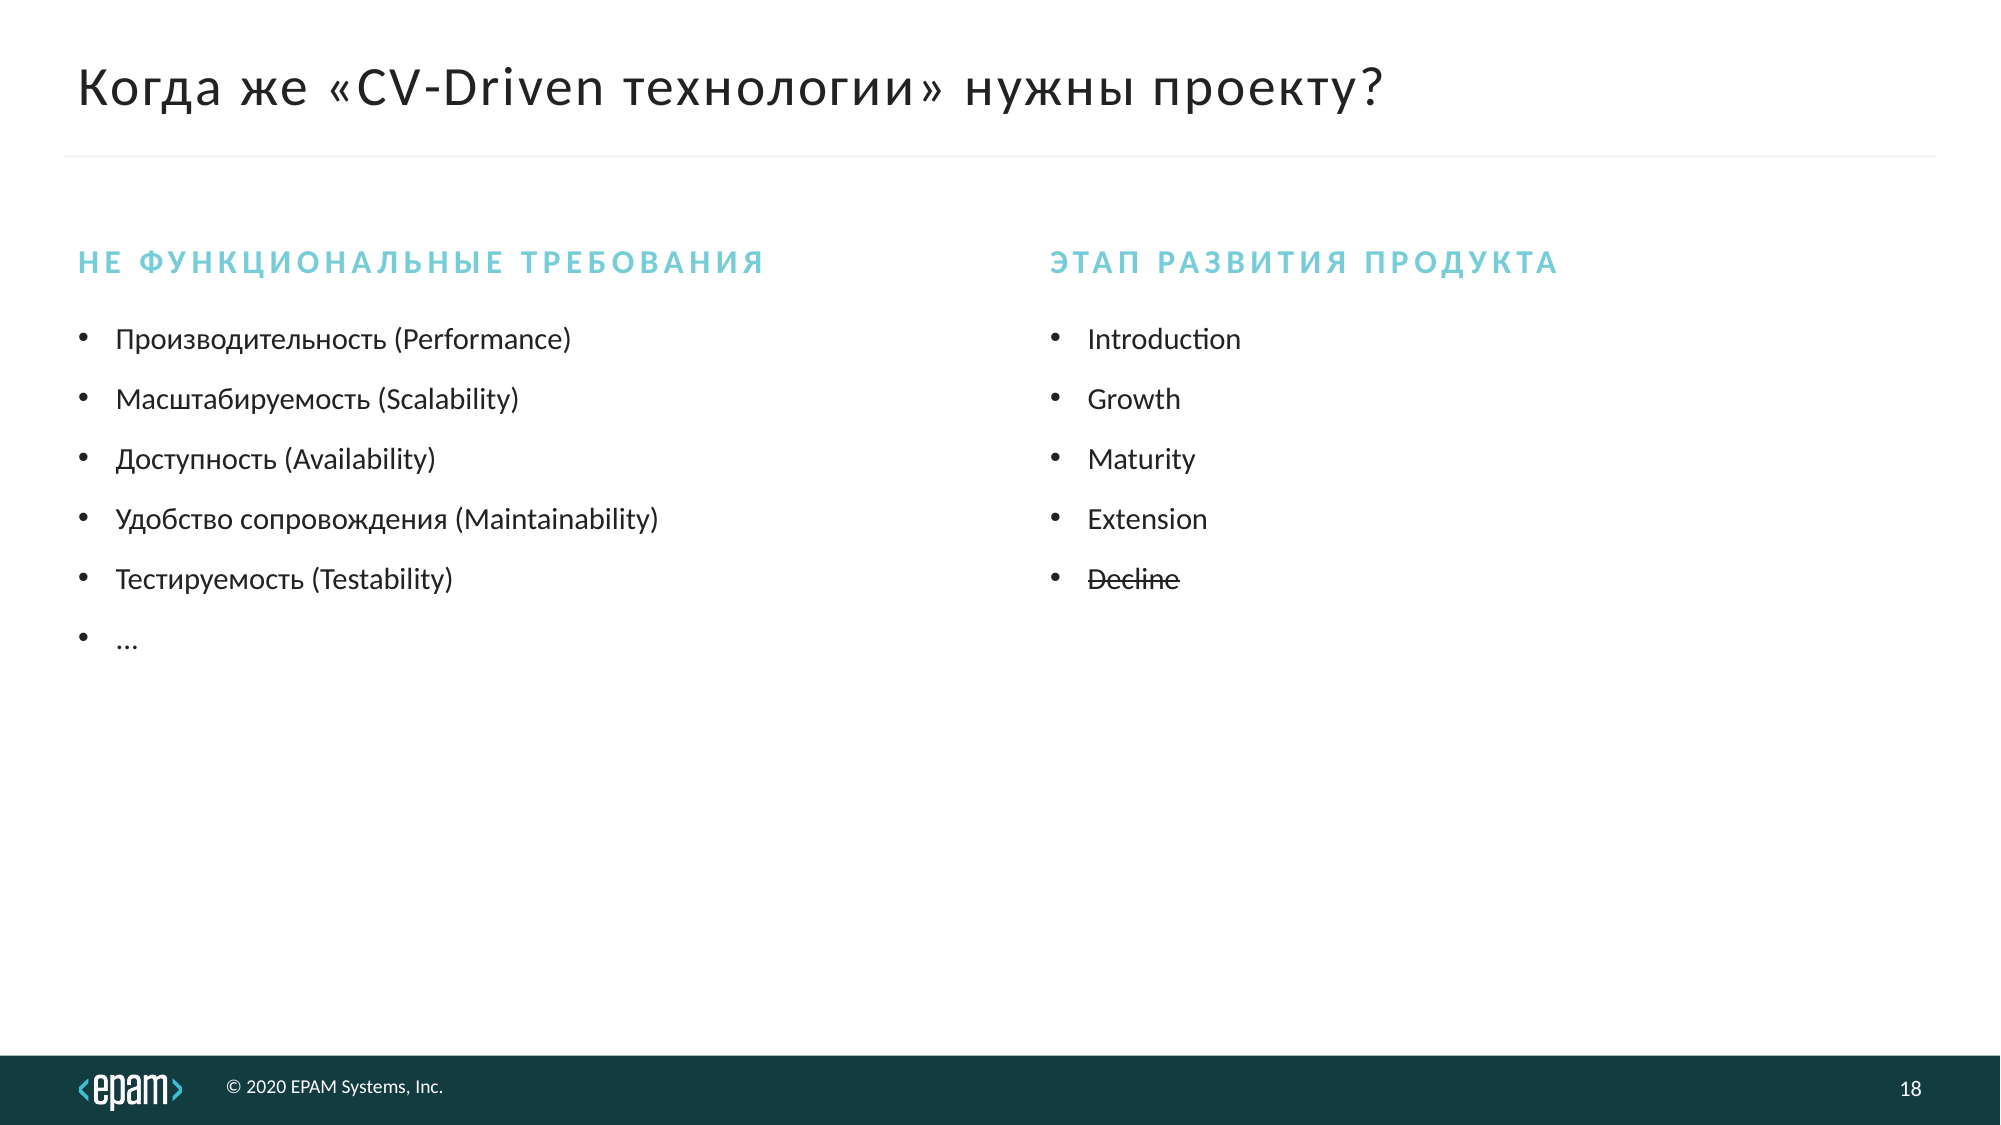

# Когда же «CV-Driven технологии» нужны проекту?
Не функциональные Требования
Этап развития продукта
Производительность (Performance)
Масштабируемость (Scalability)
Доступность (Availability)
Удобство сопровождения (Maintainability)
Тестируемость (Testability)
...

Introduction
Growth
Maturity
Extension
Decline

18